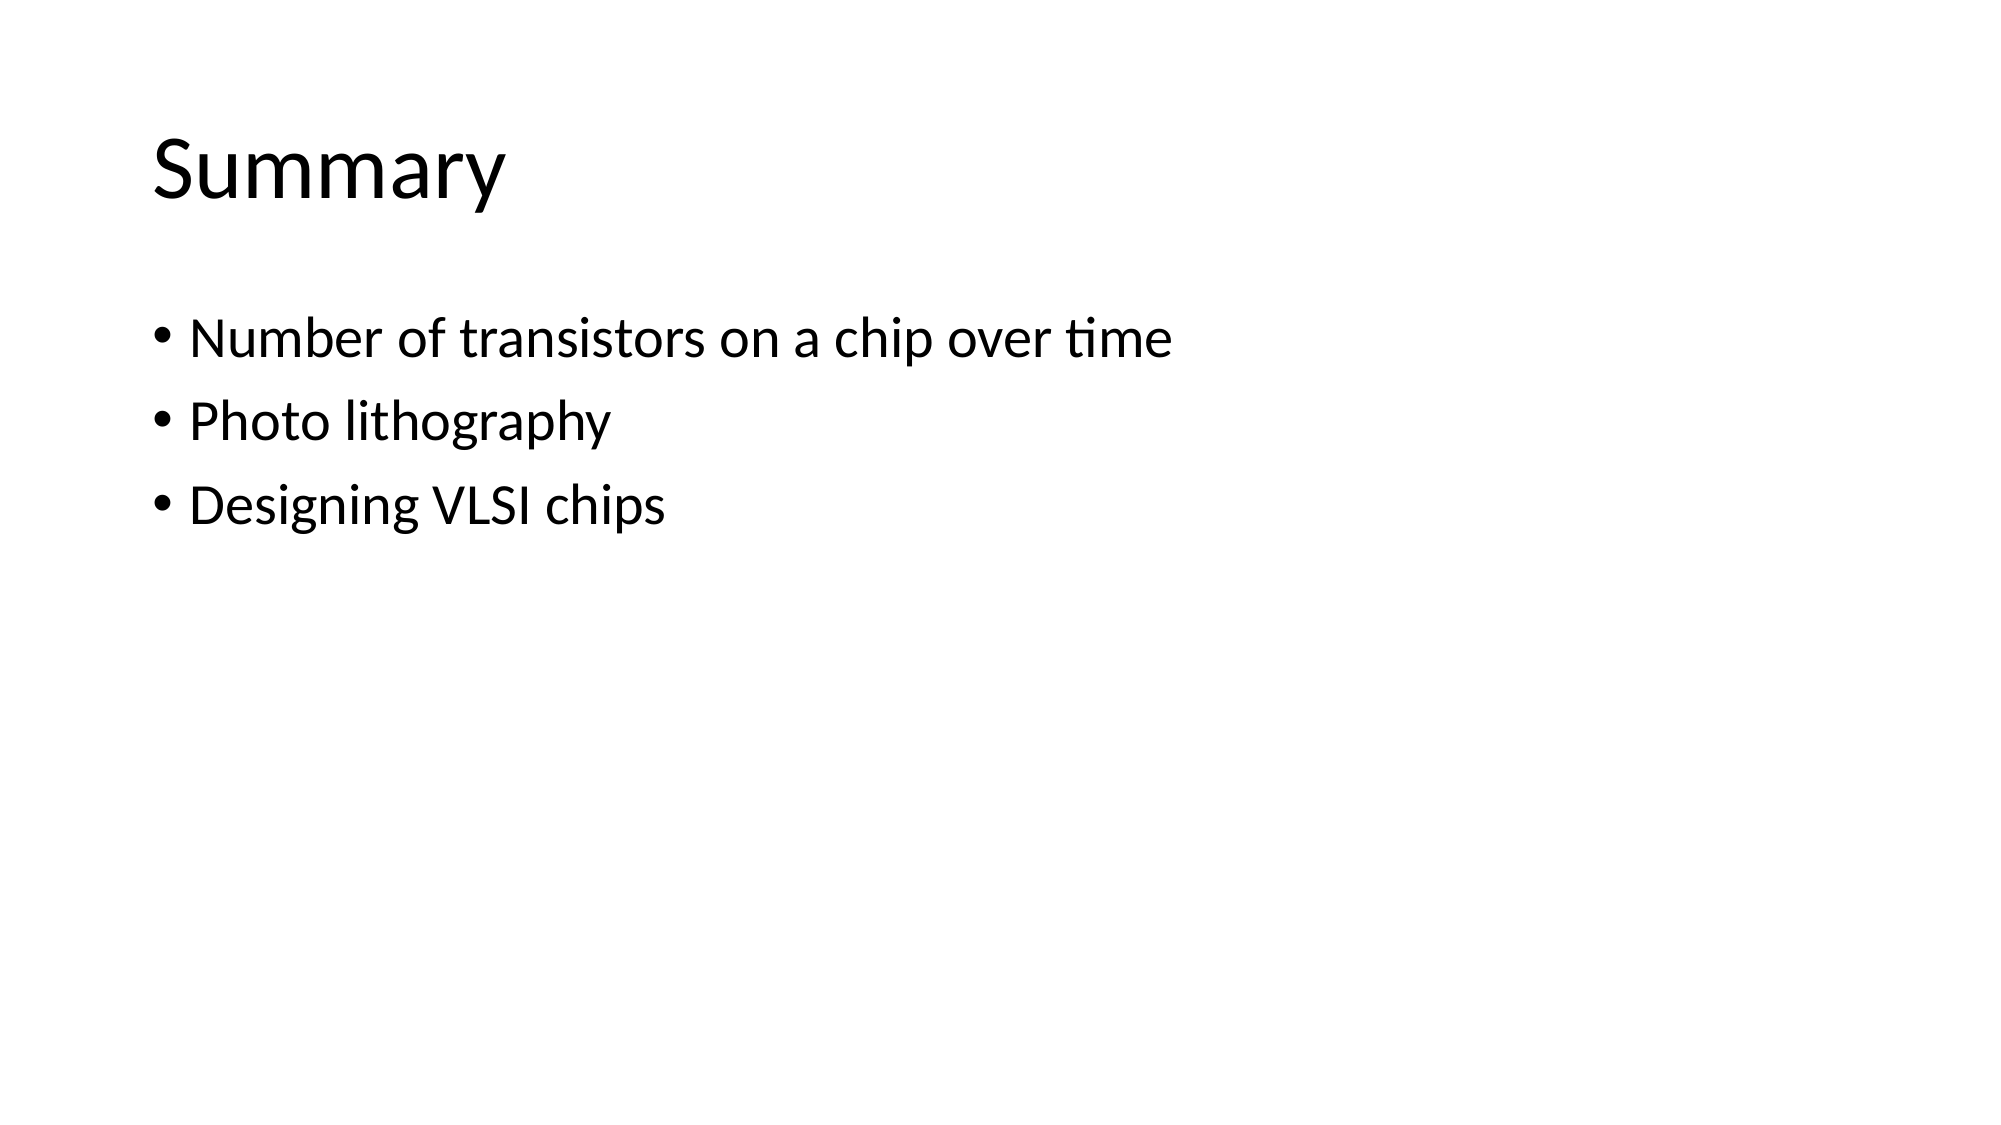

# Summary
Number of transistors on a chip over time
Photo lithography
Designing VLSI chips